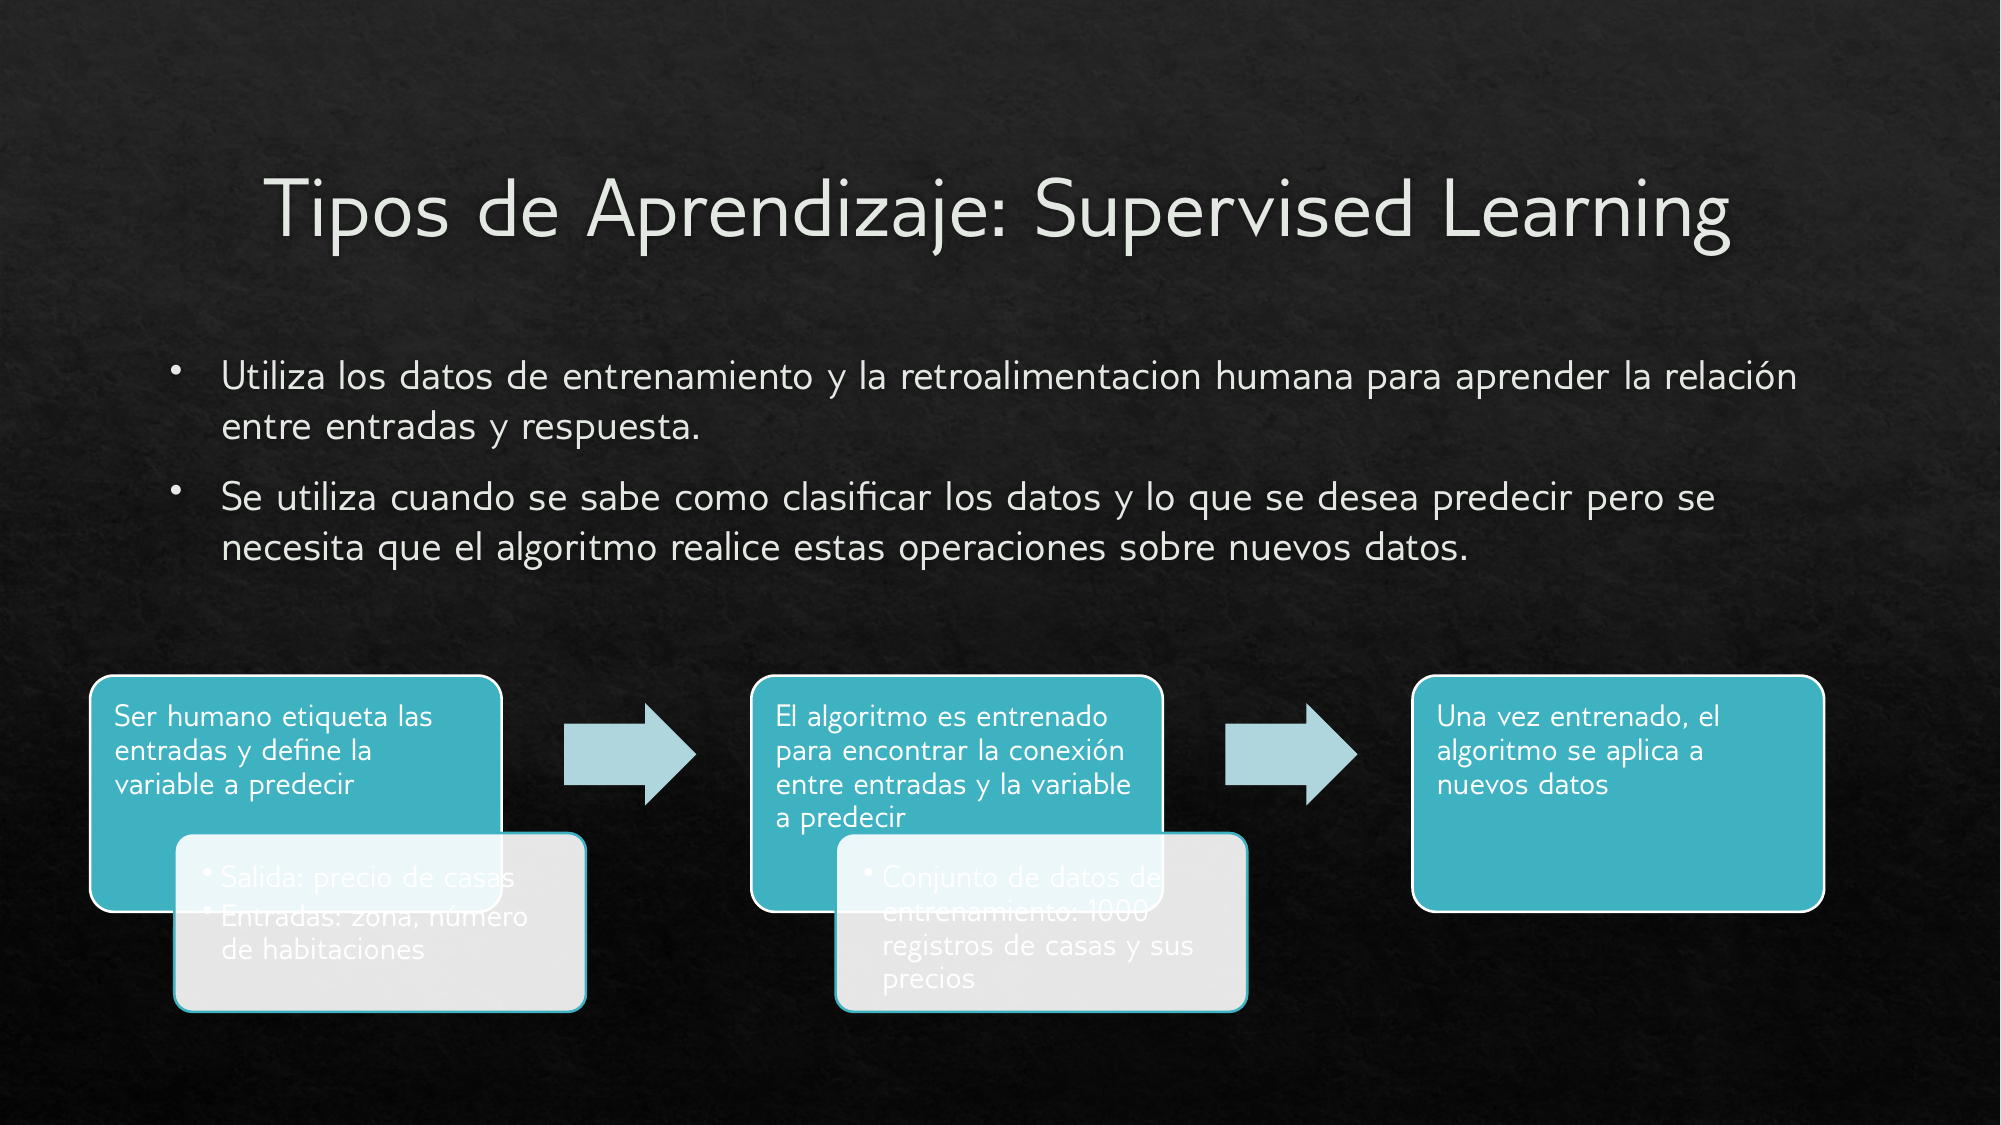

# Tipos de Aprendizaje: Supervised Learning
Utiliza los datos de entrenamiento y la retroalimentacion humana para aprender la relación entre entradas y respuesta.
Se utiliza cuando se sabe como clasificar los datos y lo que se desea predecir pero se necesita que el algoritmo realice estas operaciones sobre nuevos datos.

Ser humano etiqueta las entradas y define la variable a predecir
Salida: precio de casas
Entradas: zona, número de habitaciones

El algoritmo es entrenado para encontrar la conexión entre entradas y la variable a predecir
Conjunto de datos de entrenamiento: 1000 registros de casas y sus precios

Una vez entrenado, el algoritmo se aplica a nuevos datos